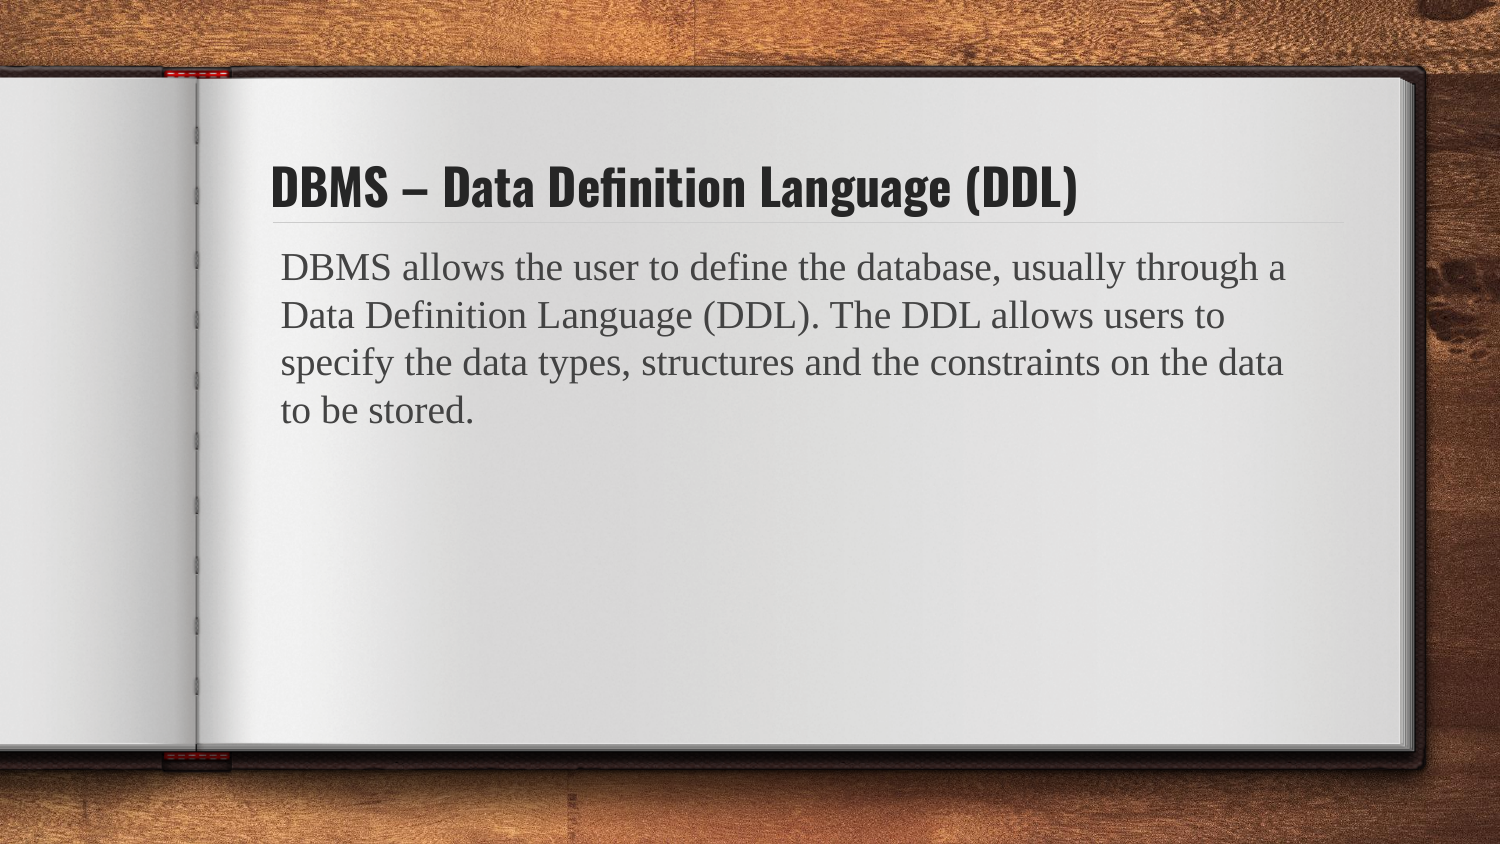

# DBMS – Data Definition Language (DDL)
DBMS allows the user to define the database, usually through a Data Definition Language (DDL). The DDL allows users to specify the data types, structures and the constraints on the data to be stored.